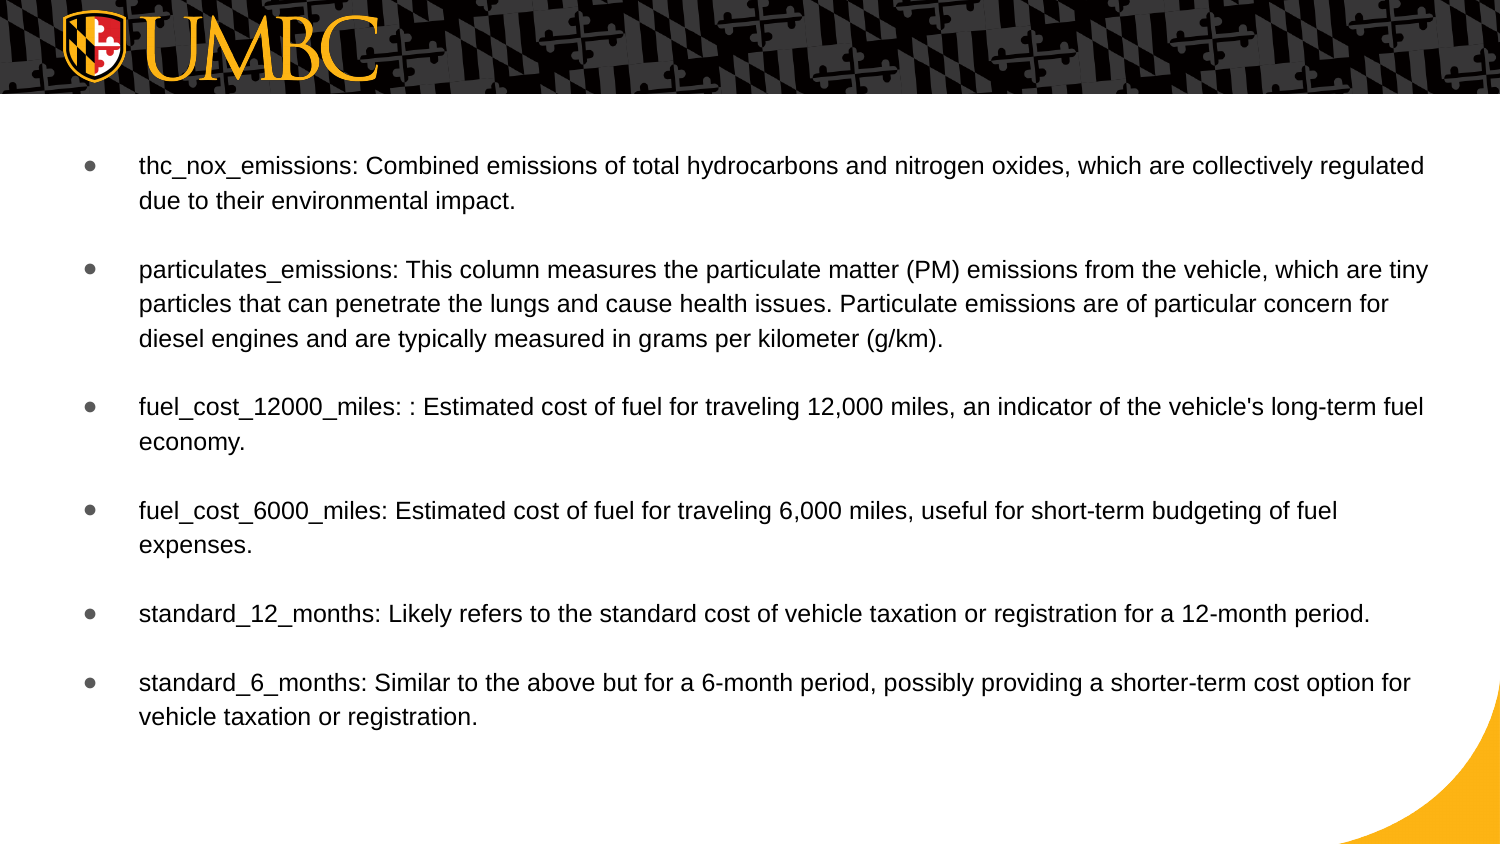

thc_nox_emissions: Combined emissions of total hydrocarbons and nitrogen oxides, which are collectively regulated due to their environmental impact.

particulates_emissions: This column measures the particulate matter (PM) emissions from the vehicle, which are tiny particles that can penetrate the lungs and cause health issues. Particulate emissions are of particular concern for diesel engines and are typically measured in grams per kilometer (g/km).

fuel_cost_12000_miles: : Estimated cost of fuel for traveling 12,000 miles, an indicator of the vehicle's long-term fuel economy.

fuel_cost_6000_miles: Estimated cost of fuel for traveling 6,000 miles, useful for short-term budgeting of fuel expenses.

standard_12_months: Likely refers to the standard cost of vehicle taxation or registration for a 12-month period.

standard_6_months: Similar to the above but for a 6-month period, possibly providing a shorter-term cost option for vehicle taxation or registration.